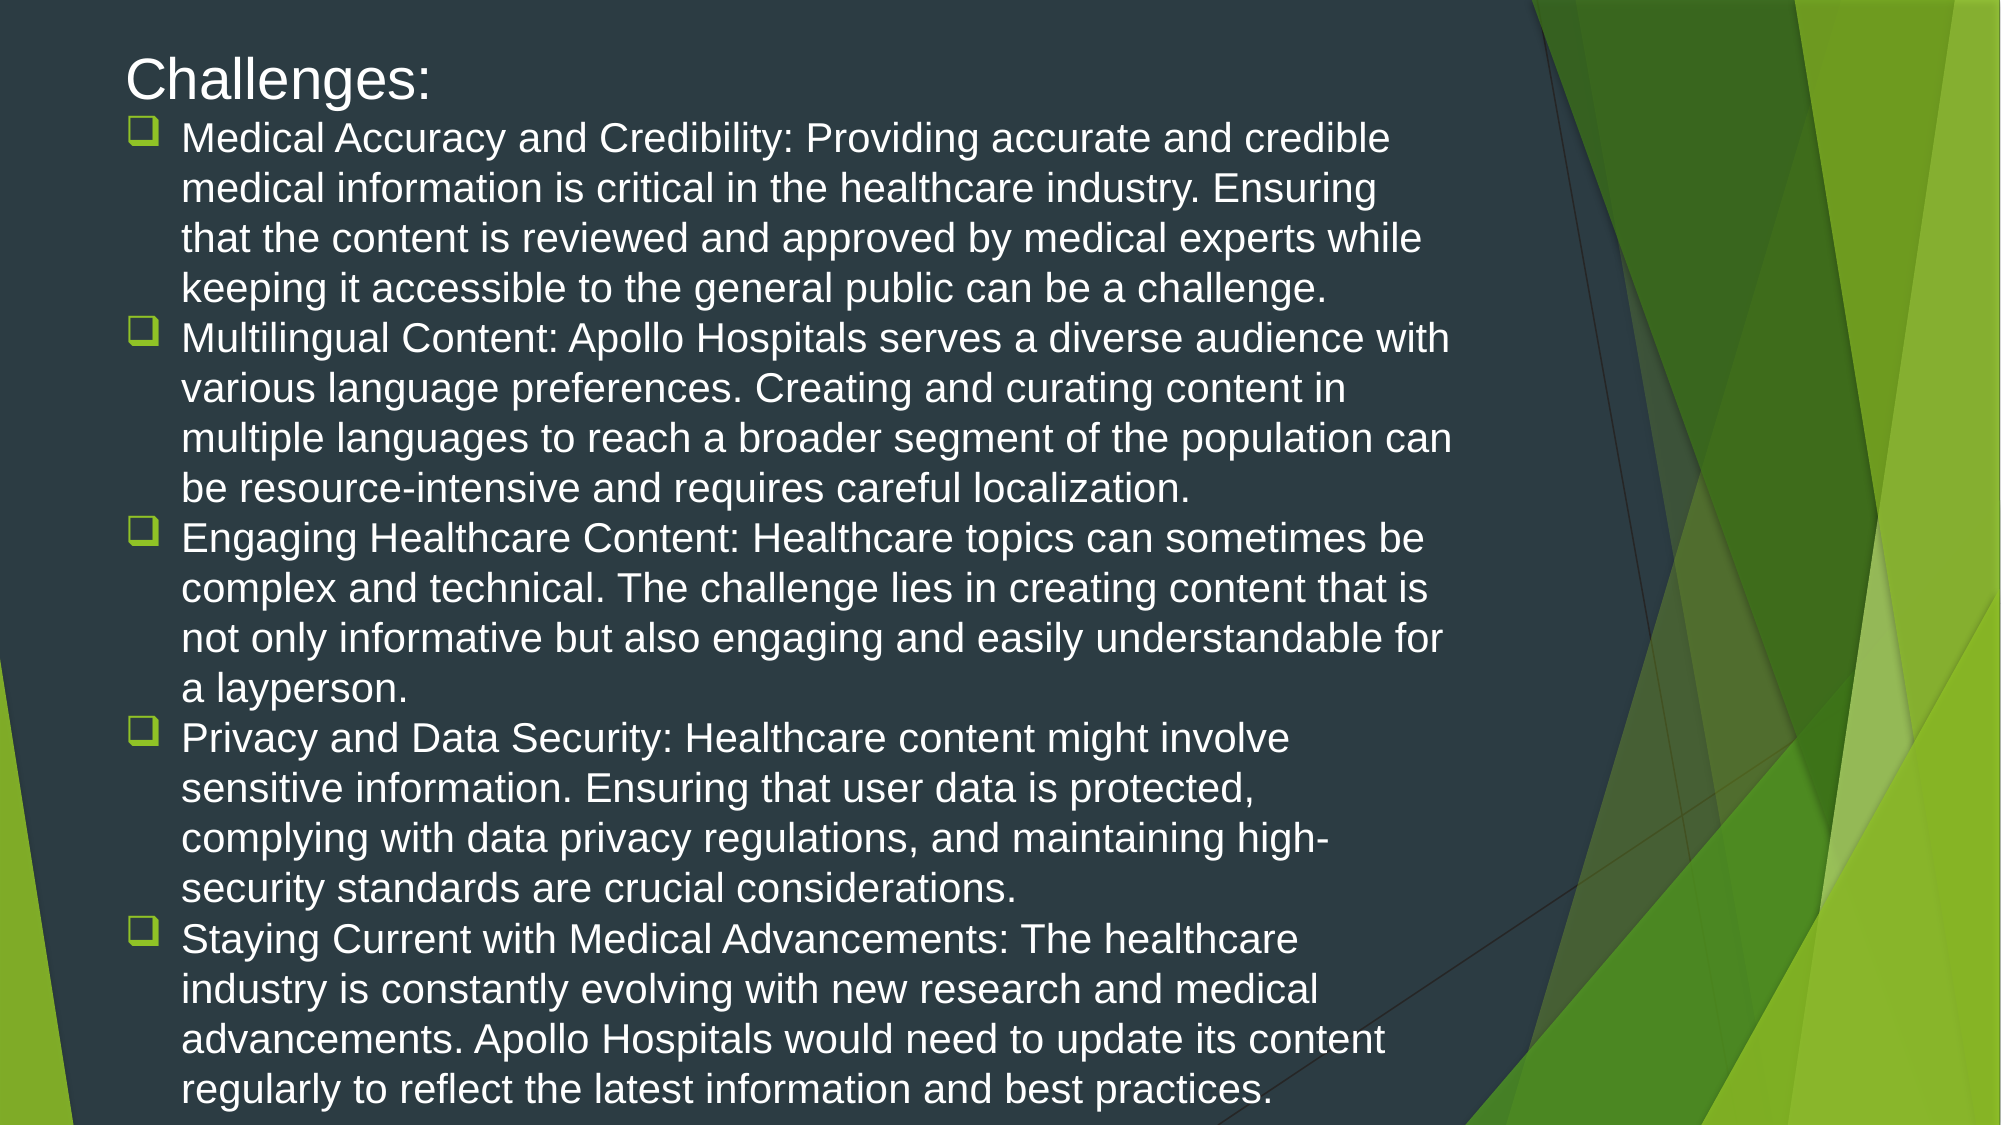

Challenges:
Medical Accuracy and Credibility: Providing accurate and credible medical information is critical in the healthcare industry. Ensuring that the content is reviewed and approved by medical experts while keeping it accessible to the general public can be a challenge.
Multilingual Content: Apollo Hospitals serves a diverse audience with various language preferences. Creating and curating content in multiple languages to reach a broader segment of the population can be resource-intensive and requires careful localization.
Engaging Healthcare Content: Healthcare topics can sometimes be complex and technical. The challenge lies in creating content that is not only informative but also engaging and easily understandable for a layperson.
Privacy and Data Security: Healthcare content might involve sensitive information. Ensuring that user data is protected, complying with data privacy regulations, and maintaining high-security standards are crucial considerations.
Staying Current with Medical Advancements: The healthcare industry is constantly evolving with new research and medical advancements. Apollo Hospitals would need to update its content regularly to reflect the latest information and best practices.